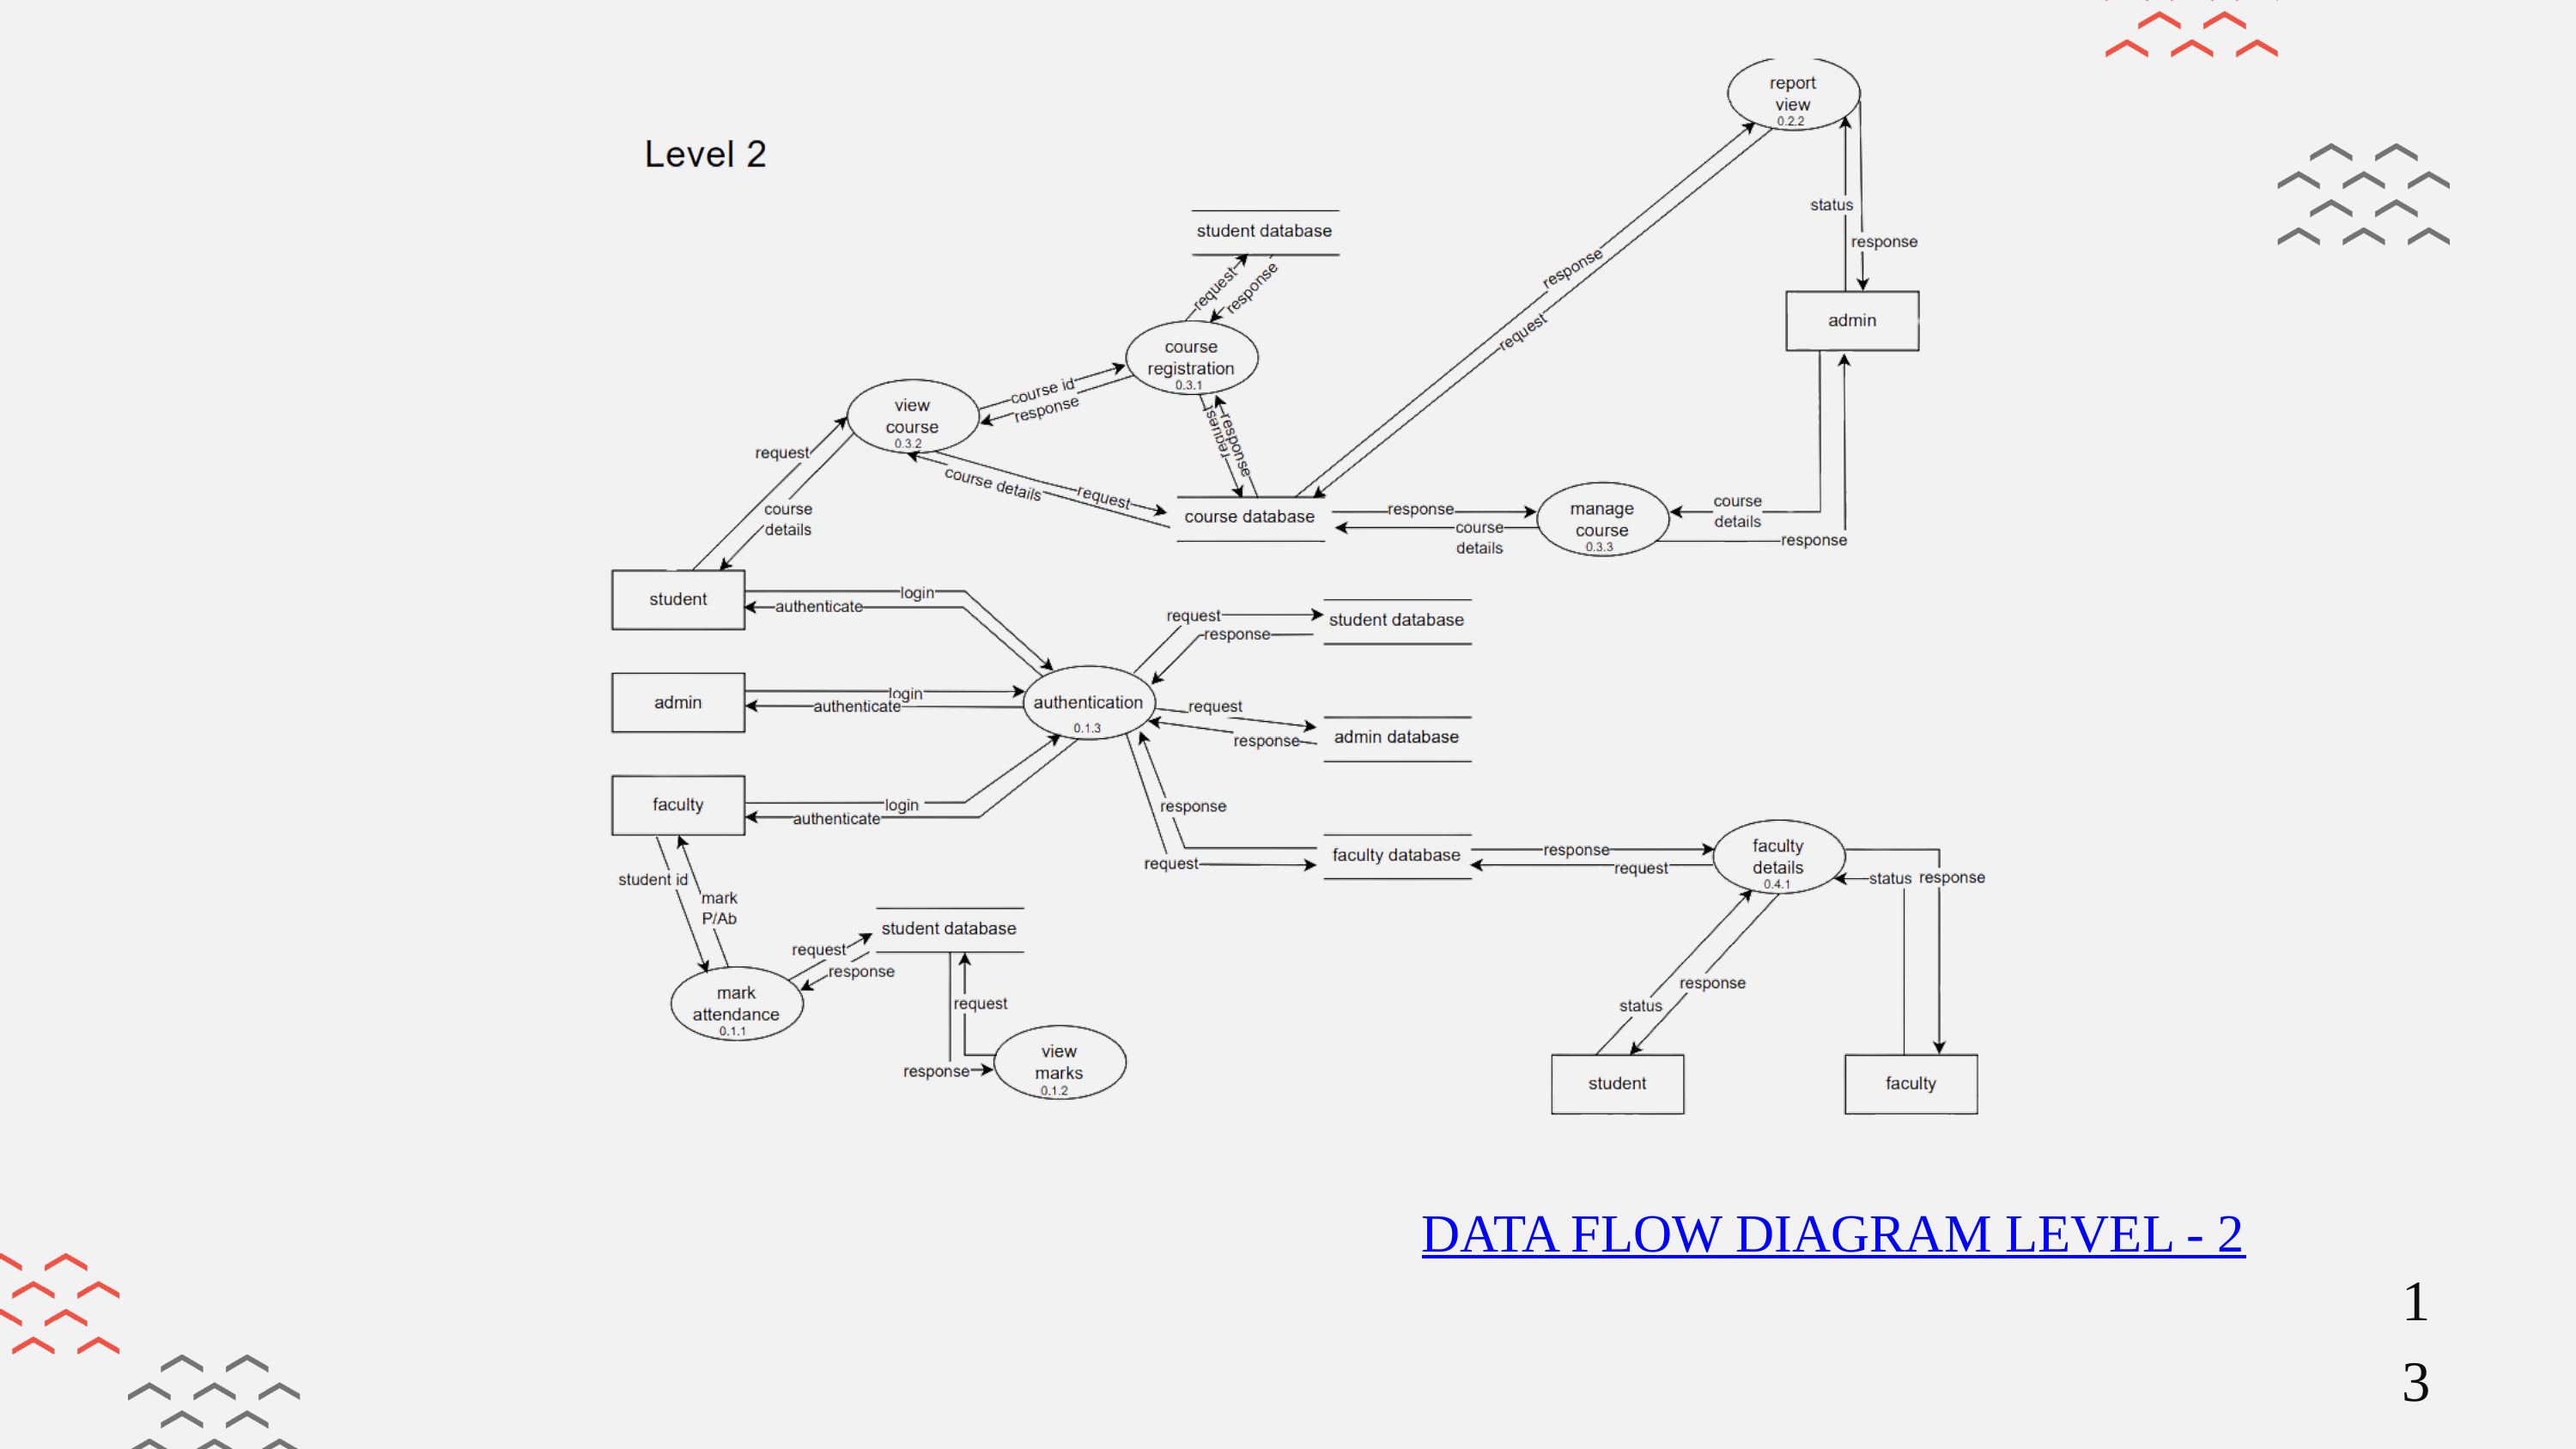

DATA FLOW DIAGRAM LEVEL - 2
13